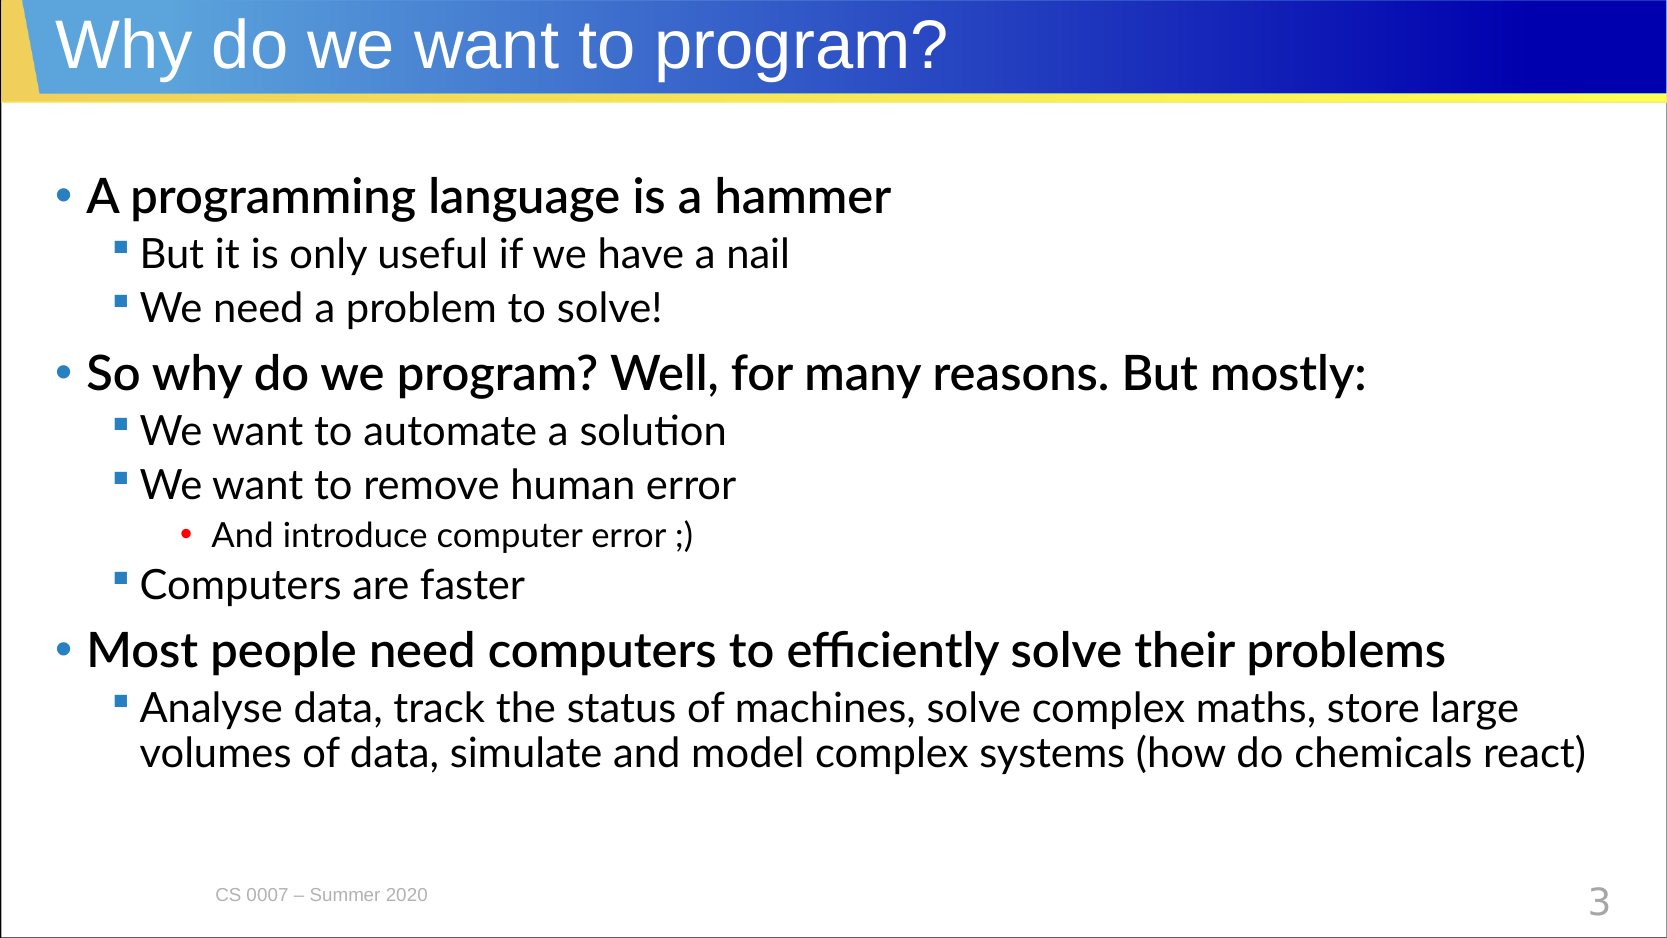

# Why do we want to program?
A programming language is a hammer
But it is only useful if we have a nail
We need a problem to solve!
So why do we program? Well, for many reasons. But mostly:
We want to automate a solution
We want to remove human error
And introduce computer error ;)
Computers are faster
Most people need computers to efficiently solve their problems
Analyse data, track the status of machines, solve complex maths, store large volumes of data, simulate and model complex systems (how do chemicals react)
CS 0007 – Summer 2020
3